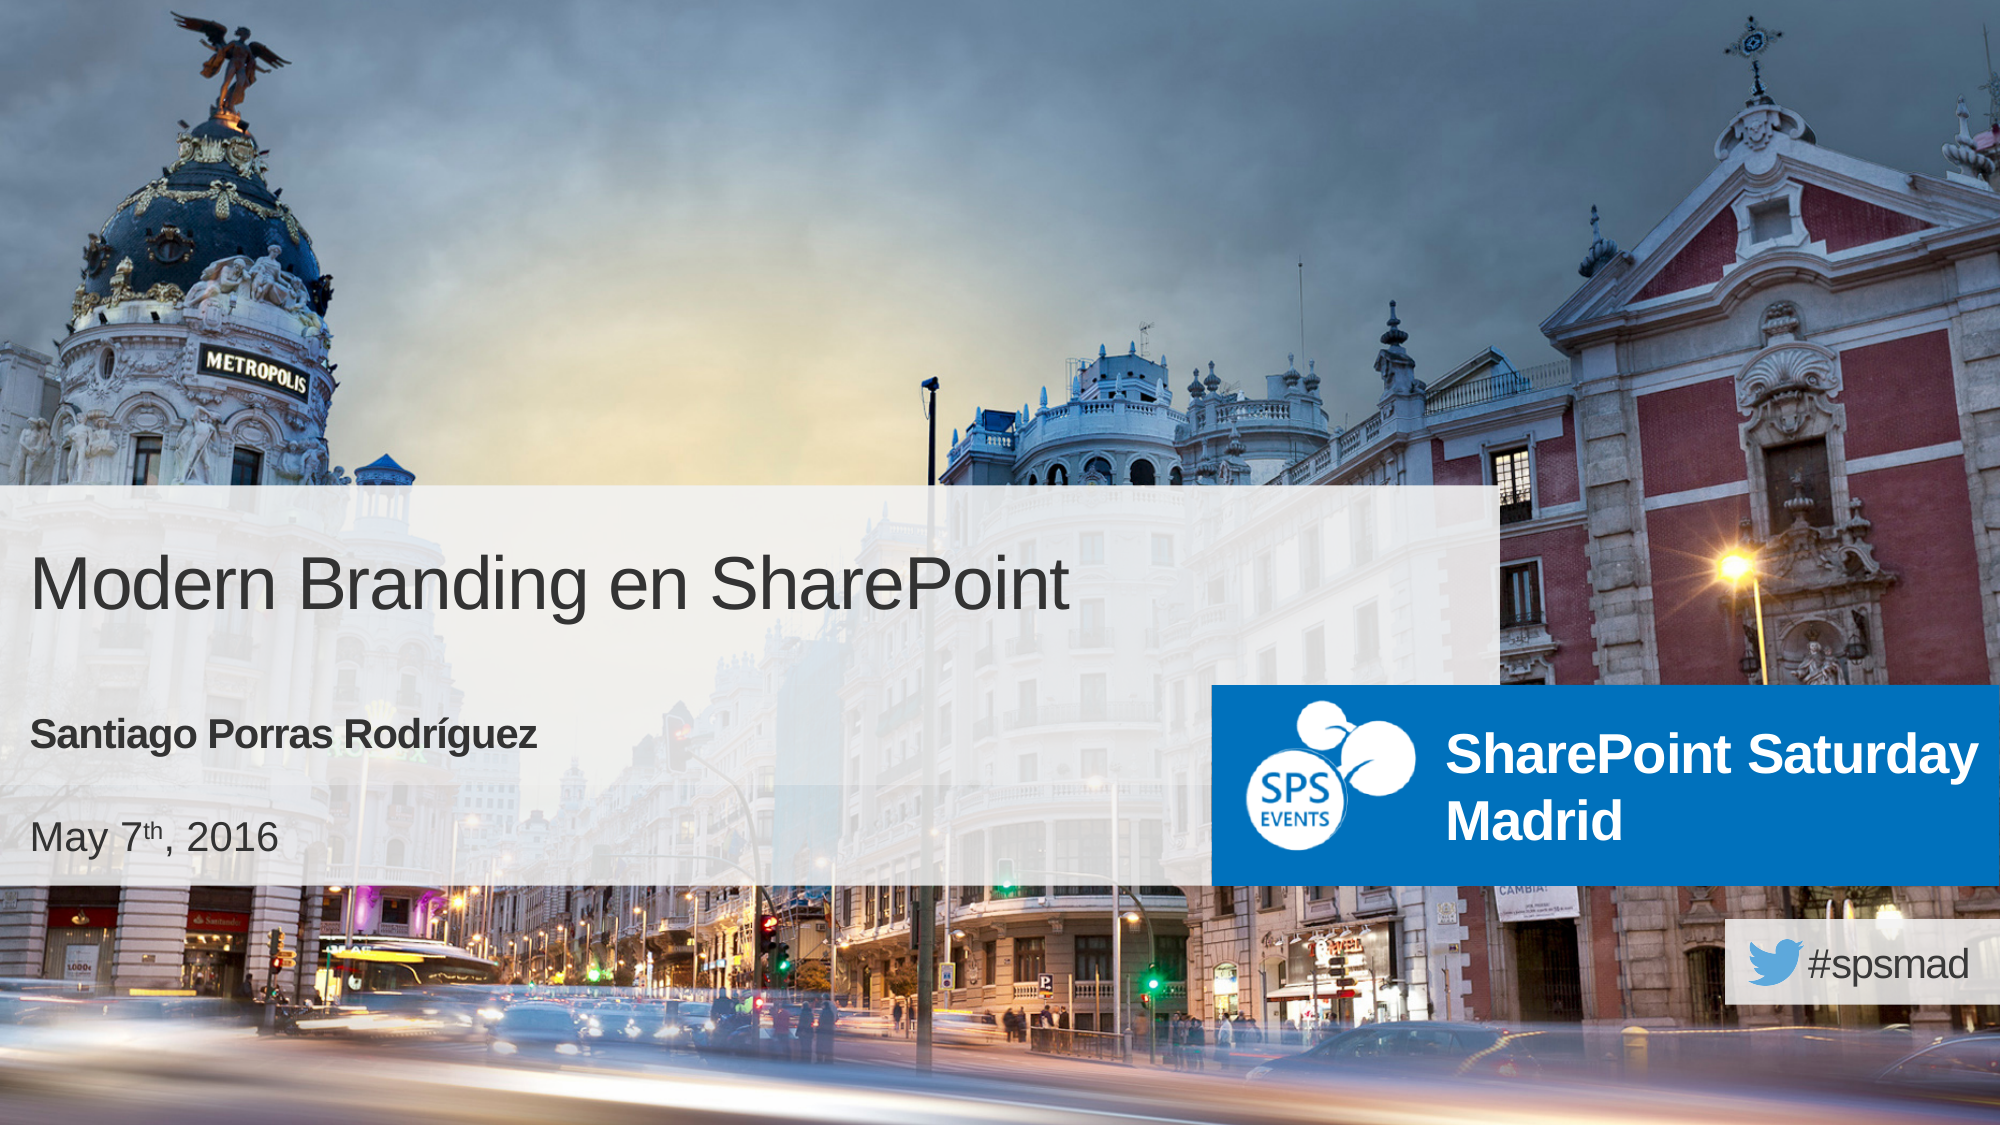

Modern Branding en SharePoint
Santiago Porras Rodríguez